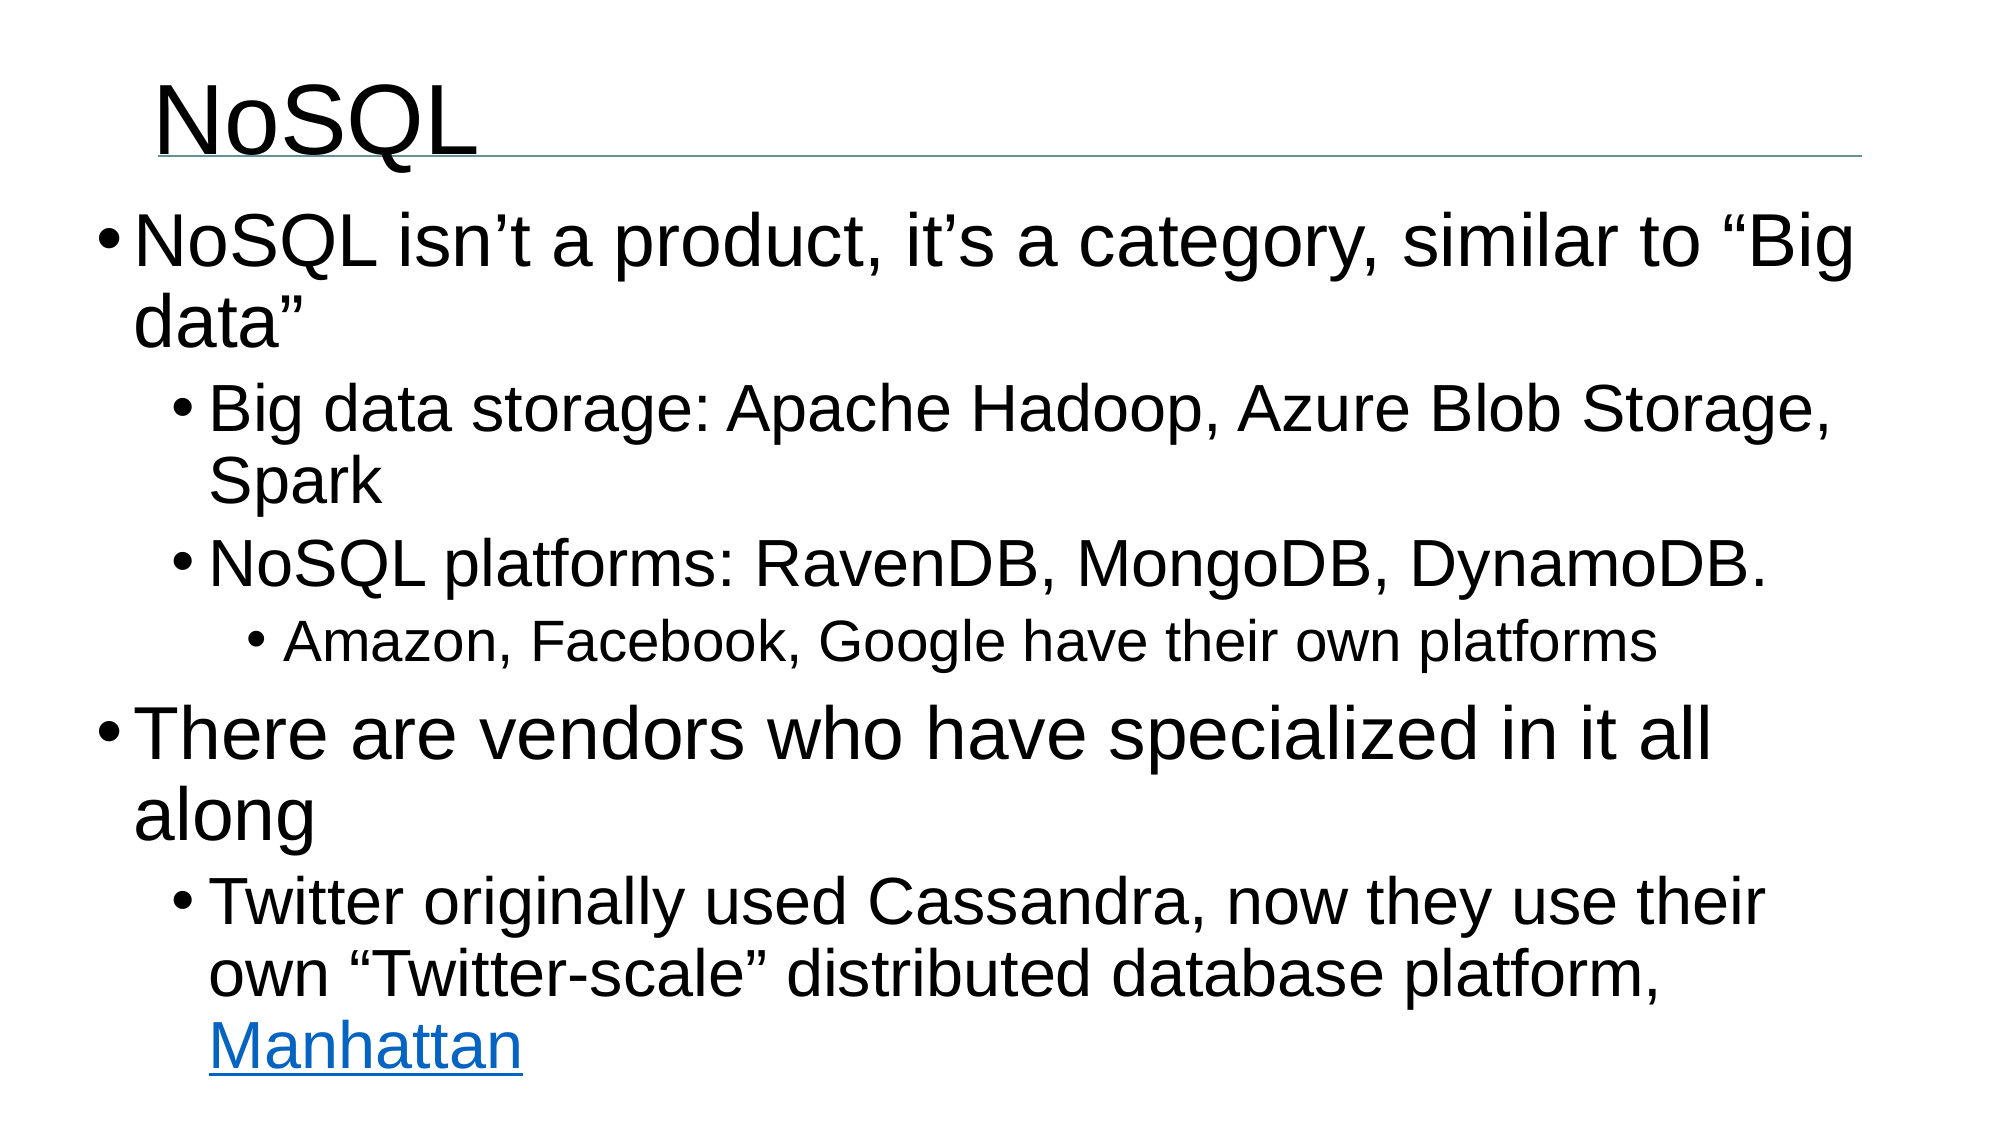

# NoSQL
NoSQL isn’t a product, it’s a category, similar to “Big data”
Big data storage: Apache Hadoop, Azure Blob Storage, Spark
NoSQL platforms: RavenDB, MongoDB, DynamoDB.
Amazon, Facebook, Google have their own platforms
There are vendors who have specialized in it all along
Twitter originally used Cassandra, now they use their own “Twitter-scale” distributed database platform, Manhattan